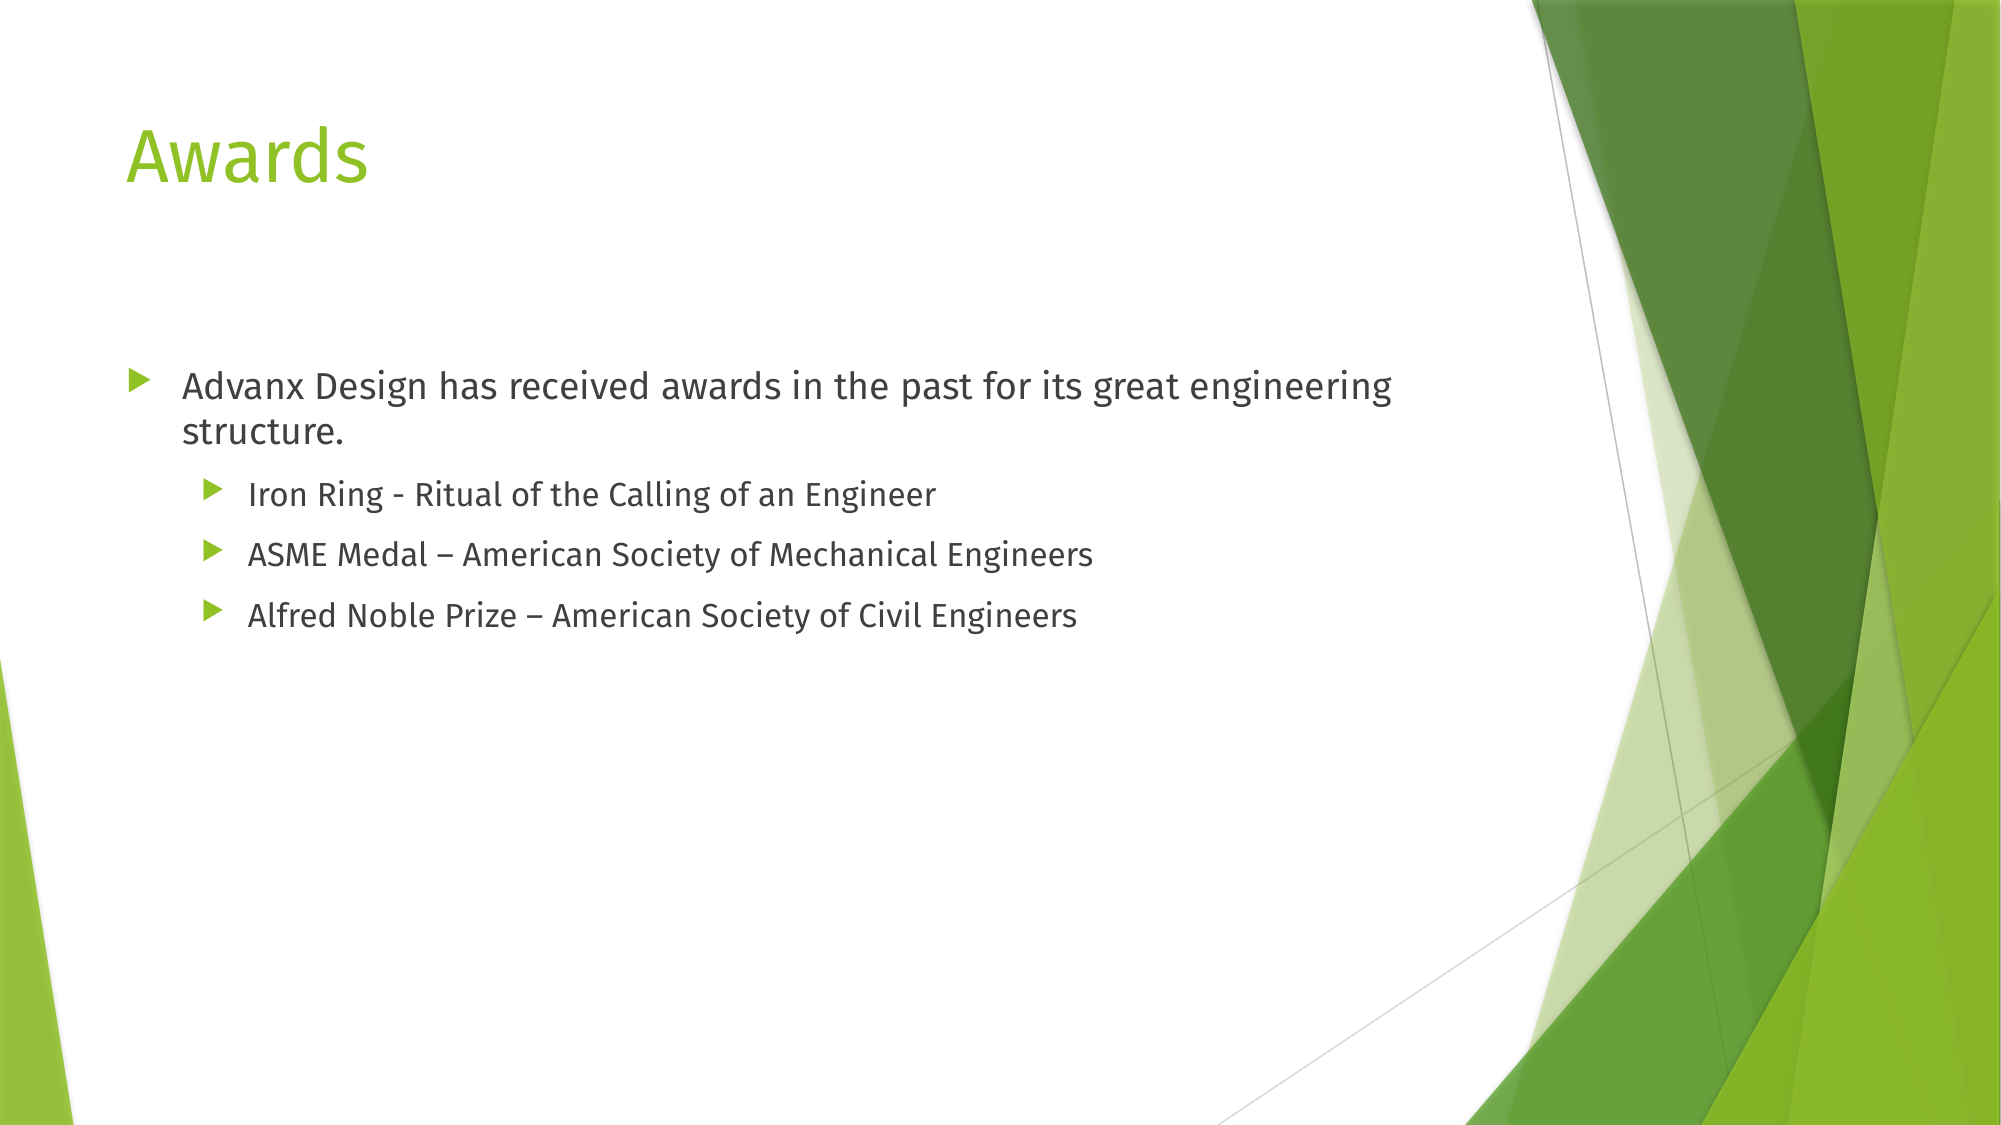

# Awards
Advanx Design has received awards in the past for its great engineering structure.
Iron Ring - Ritual of the Calling of an Engineer
ASME Medal – American Society of Mechanical Engineers
Alfred Noble Prize – American Society of Civil Engineers